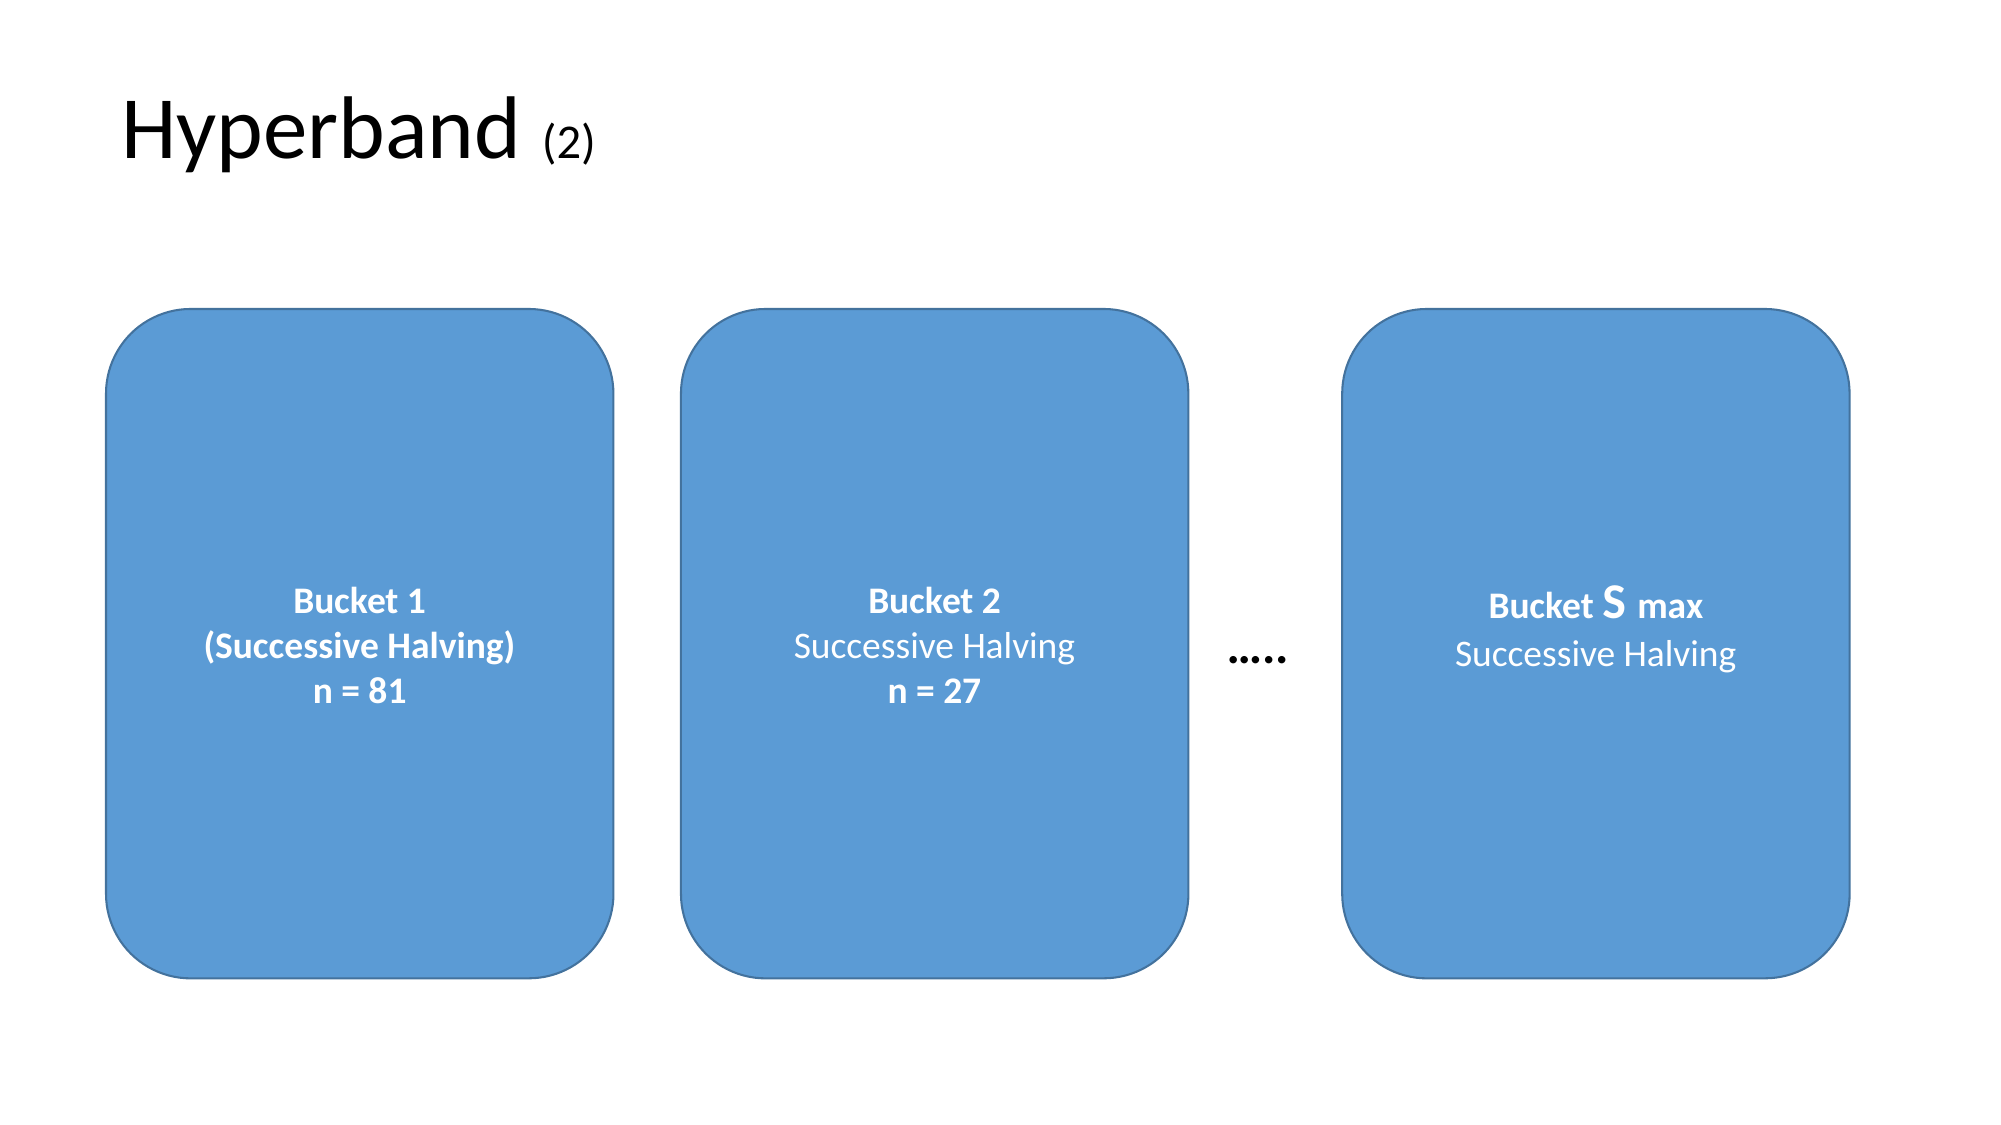

# Hyperband (2)
Bucket 2
Successive Halving
n = 27
Bucket S max
Successive Halving

Bucket 1
(Successive Halving)
n = 81
…..